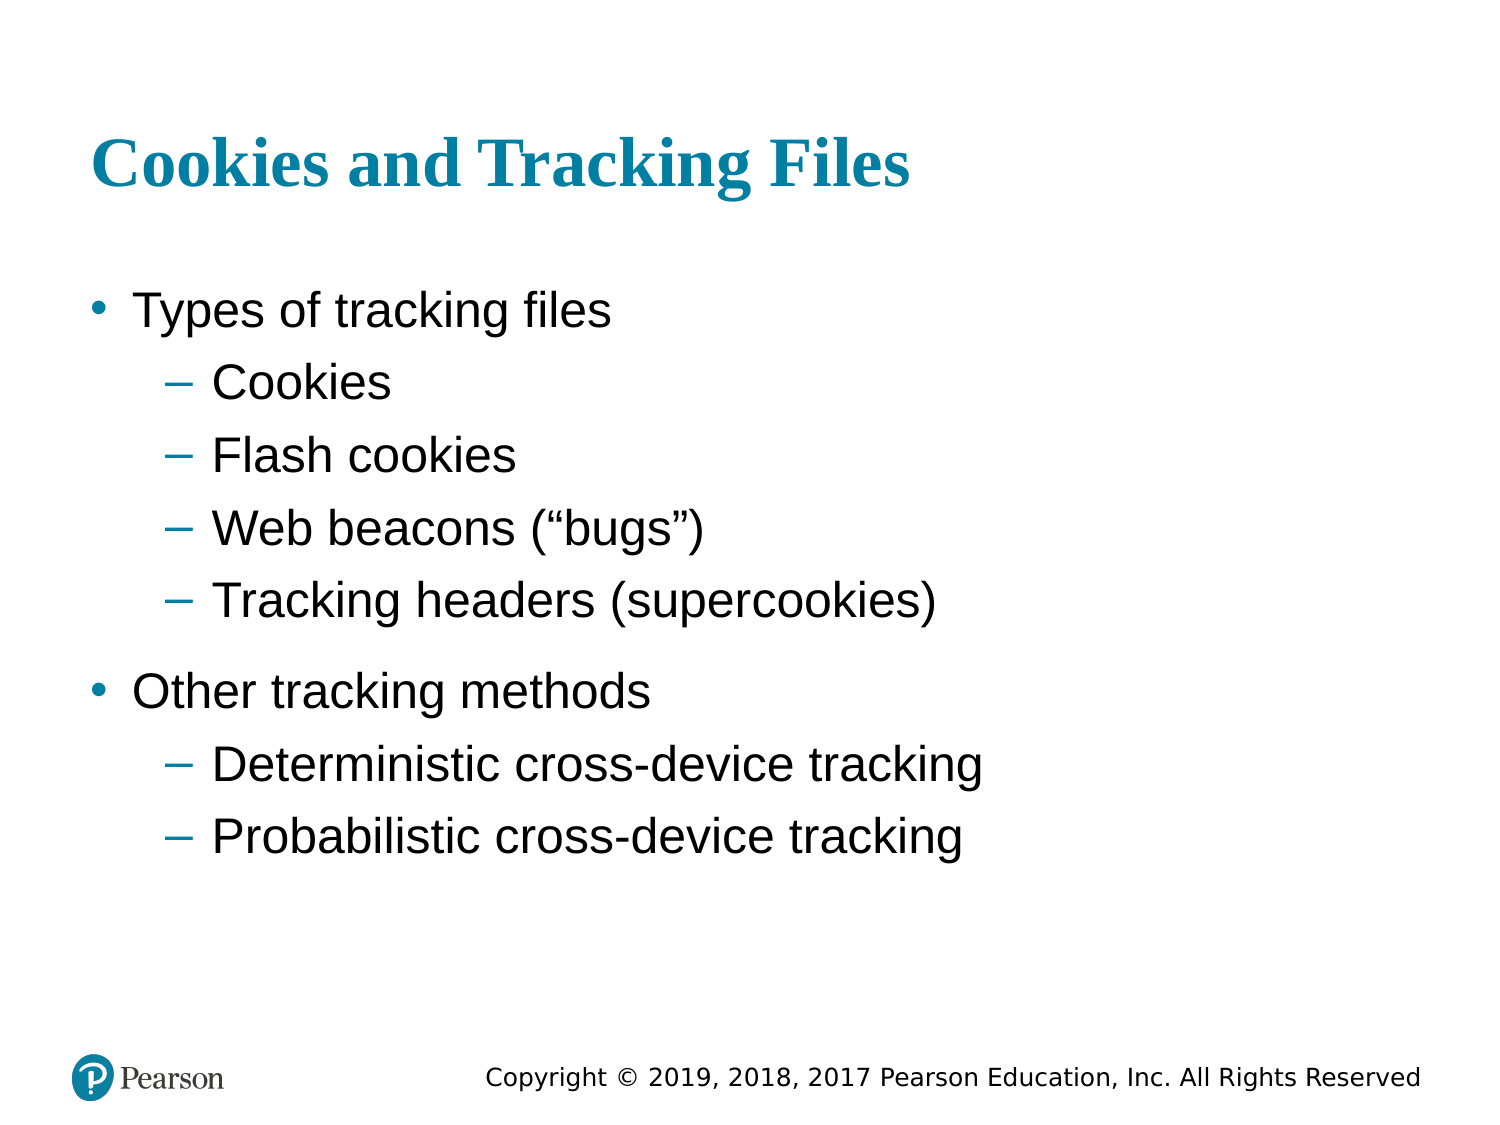

# Cookies and Tracking Files
Types of tracking files
Cookies
Flash cookies
Web beacons (“bugs”)
Tracking headers (supercookies)
Other tracking methods
Deterministic cross-device tracking
Probabilistic cross-device tracking